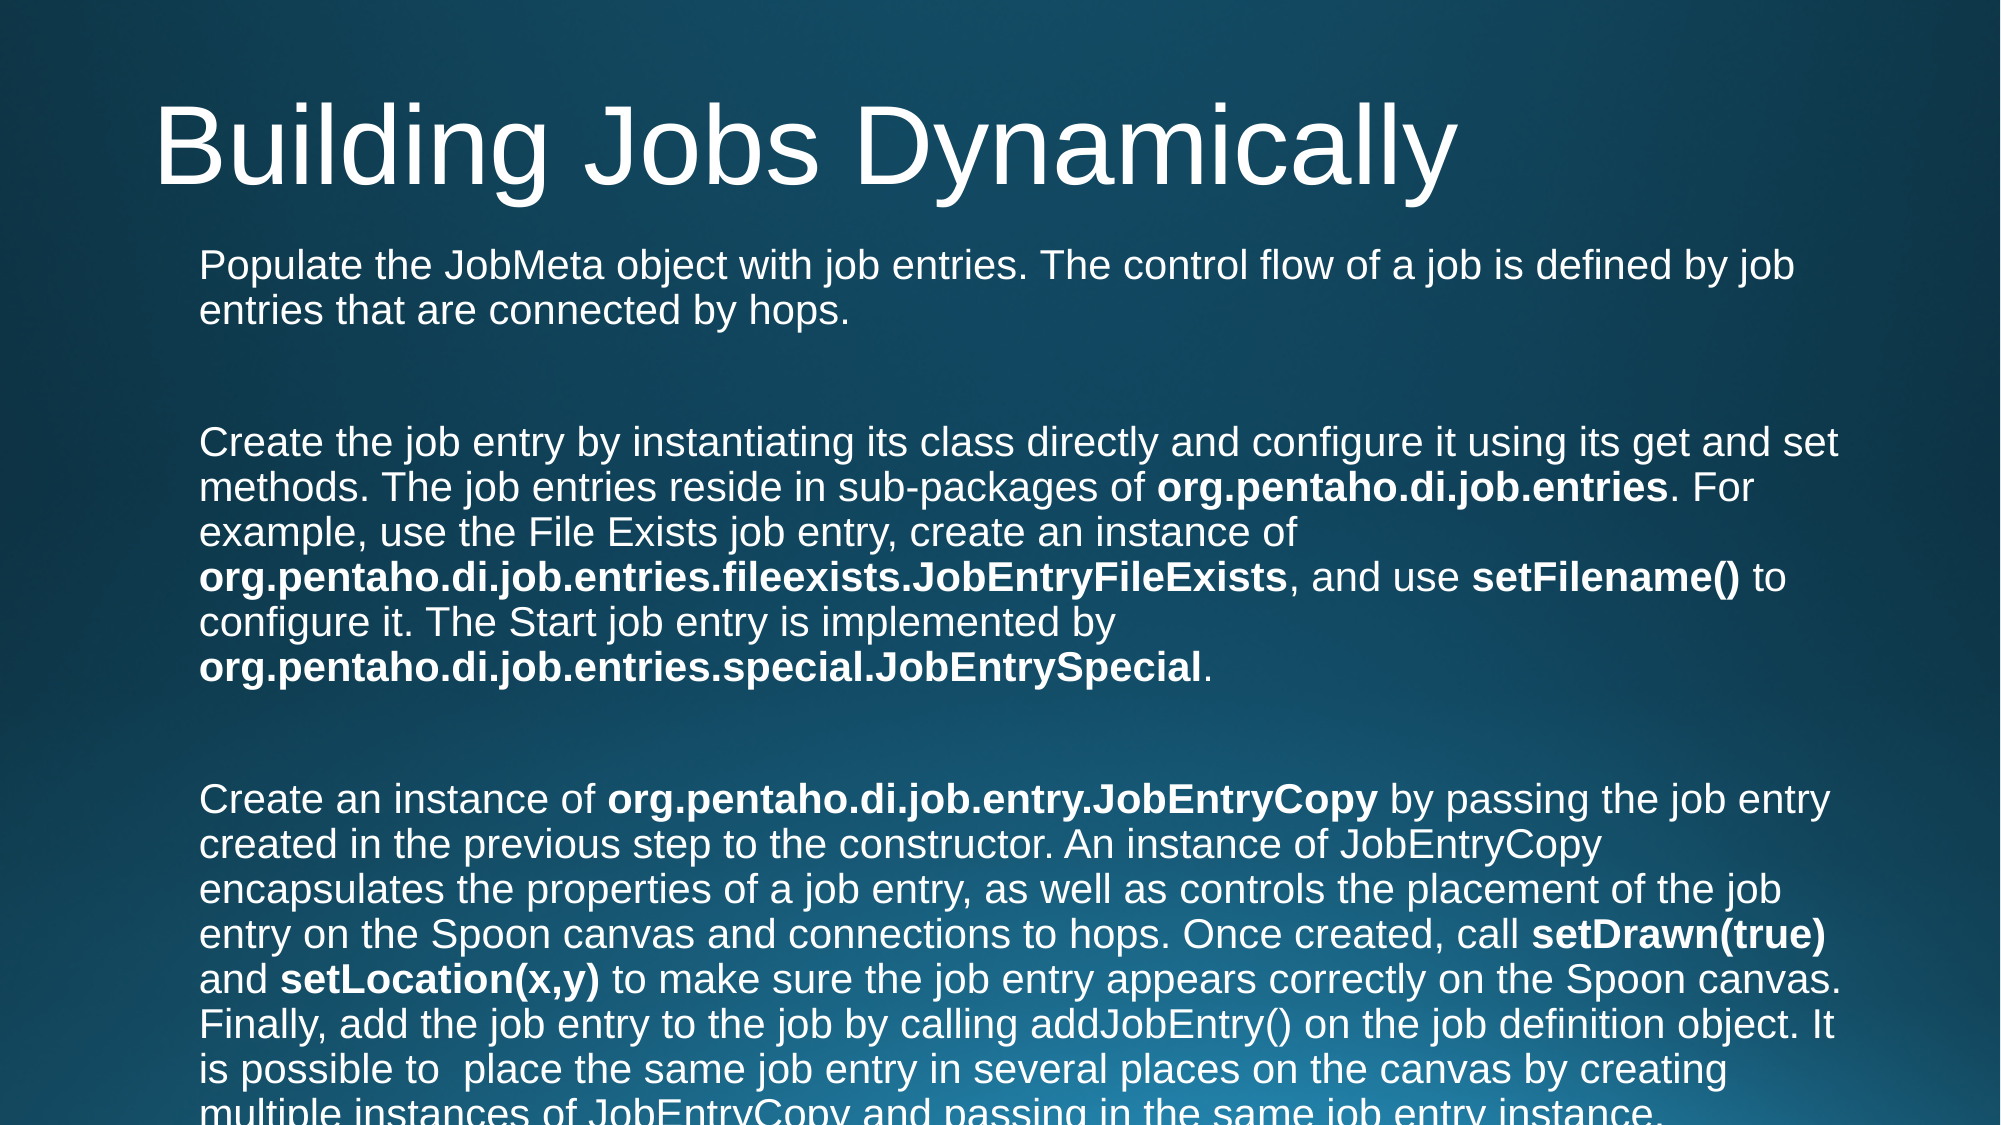

# Building Jobs Dynamically
Populate the JobMeta object with job entries. The control flow of a job is defined by job entries that are connected by hops.

Create the job entry by instantiating its class directly and configure it using its get and set methods. The job entries reside in sub-packages of org.pentaho.di.job.entries. For example, use the File Exists job entry, create an instance of org.pentaho.di.job.entries.fileexists.JobEntryFileExists, and use setFilename() to configure it. The Start job entry is implemented by org.pentaho.di.job.entries.special.JobEntrySpecial.

Create an instance of org.pentaho.di.job.entry.JobEntryCopy by passing the job entry created in the previous step to the constructor. An instance of JobEntryCopy encapsulates the properties of a job entry, as well as controls the placement of the job entry on the Spoon canvas and connections to hops. Once created, call setDrawn(true) and setLocation(x,y) to make sure the job entry appears correctly on the Spoon canvas. Finally, add the job entry to the job by calling addJobEntry() on the job definition object. It is possible to  place the same job entry in several places on the canvas by creating multiple instances of JobEntryCopy and passing in the same job entry instance.